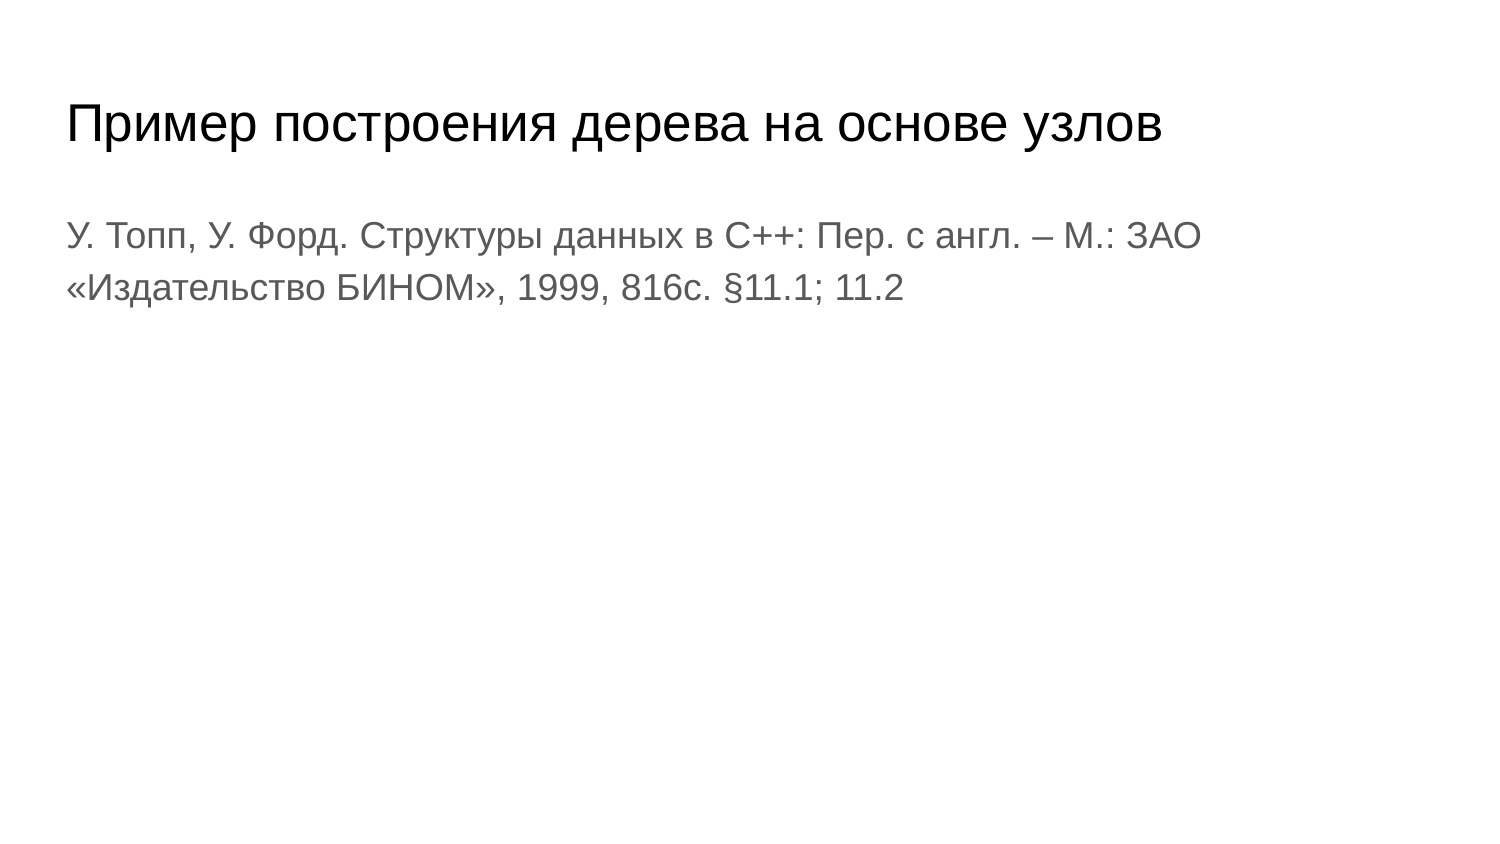

# Пример построения дерева на основе узлов
У. Топп, У. Форд. Структуры данных в С++: Пер. с англ. – М.: ЗАО «Издательство БИНОМ», 1999, 816с. §11.1; 11.2